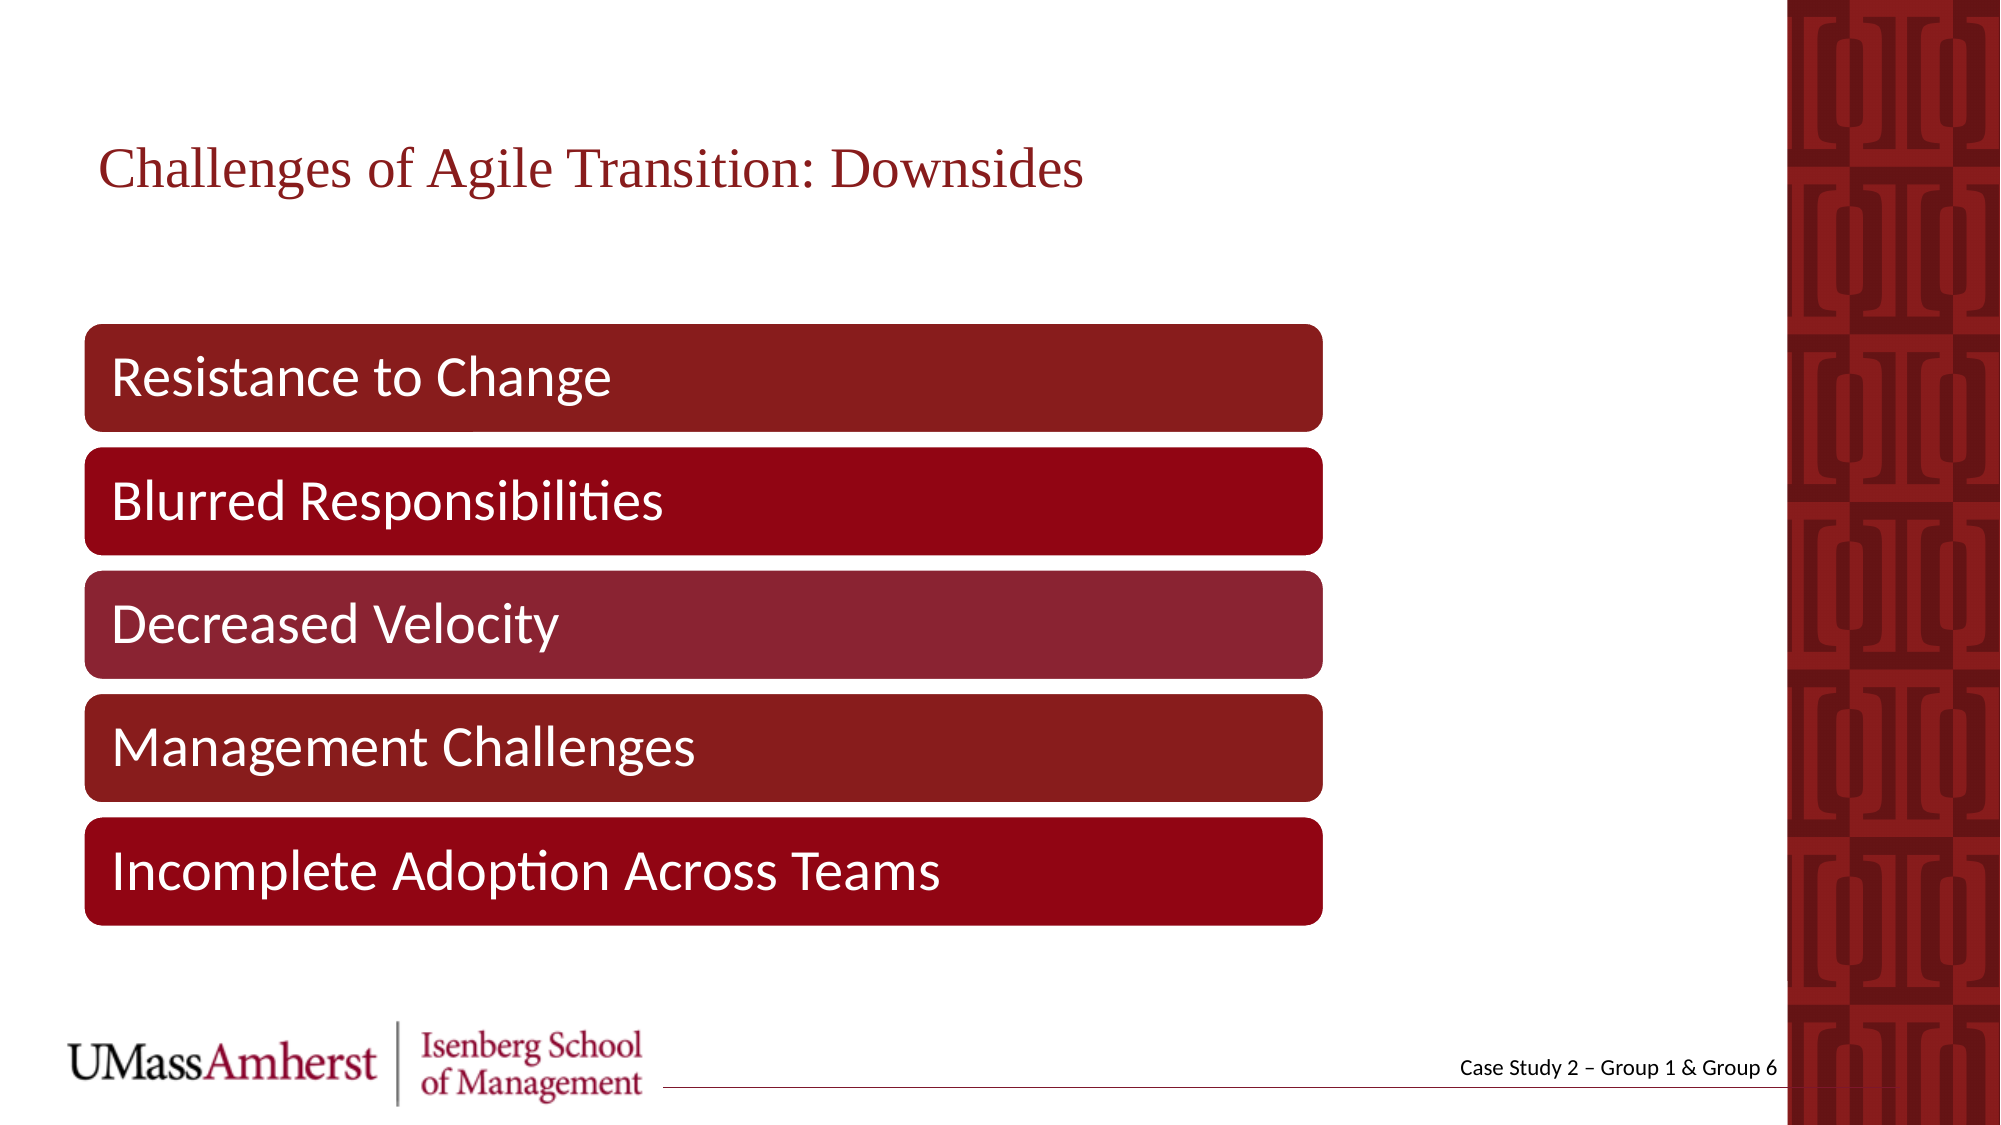

Challenges of Agile Transition: Downsides

Resistance to Change
Blurred Responsibilities
Decreased Velocity
Management Challenges
Incomplete Adoption Across Teams